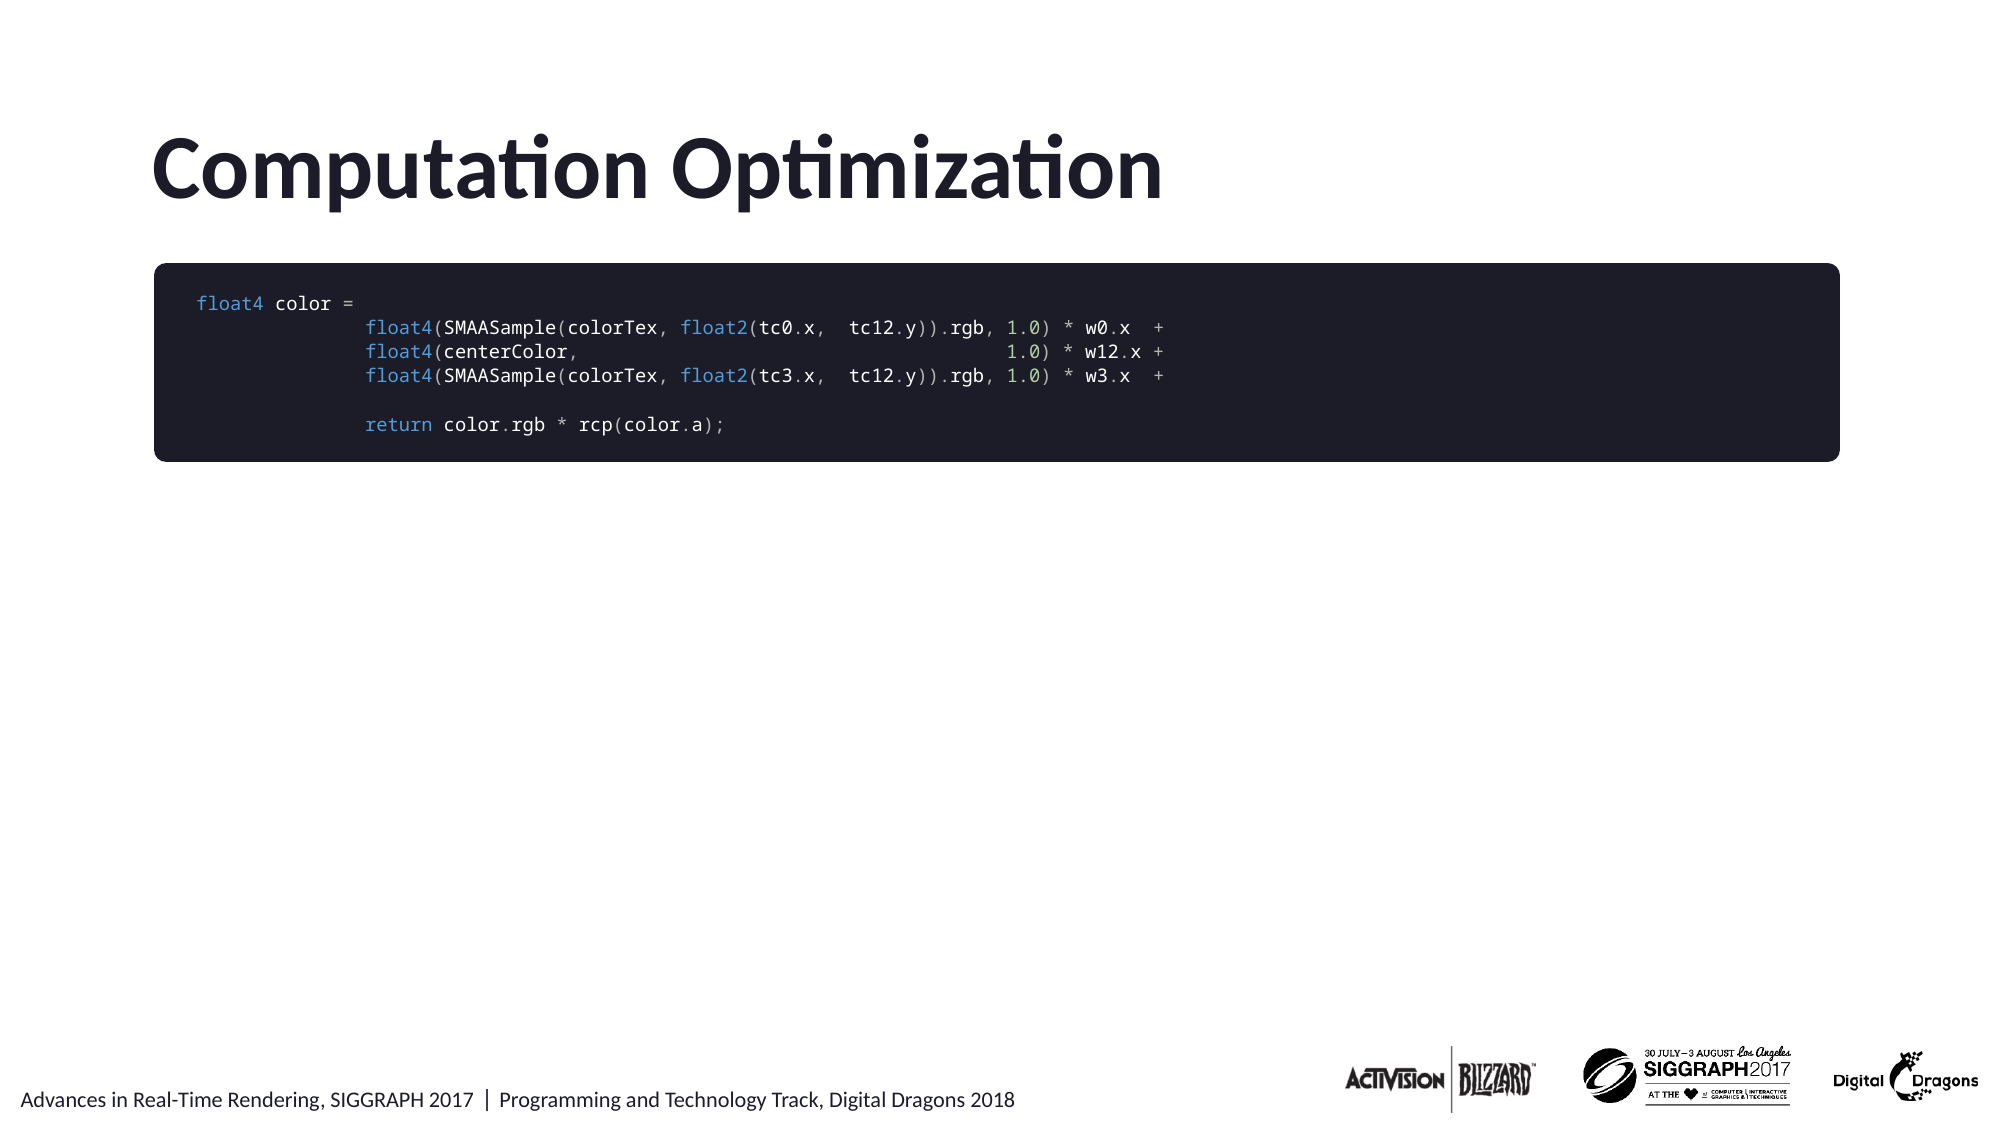

# Computation Optimization
float4 color =
               float4(SMAASample(colorTex, float2(tc0.x,  tc12.y)).rgb, 1.0) * w0.x  +
               float4(centerColor,                                      1.0) * w12.x +
               float4(SMAASample(colorTex, float2(tc3.x,  tc12.y)).rgb, 1.0) * w3.x  +

               return color.rgb * rcp(color.a);